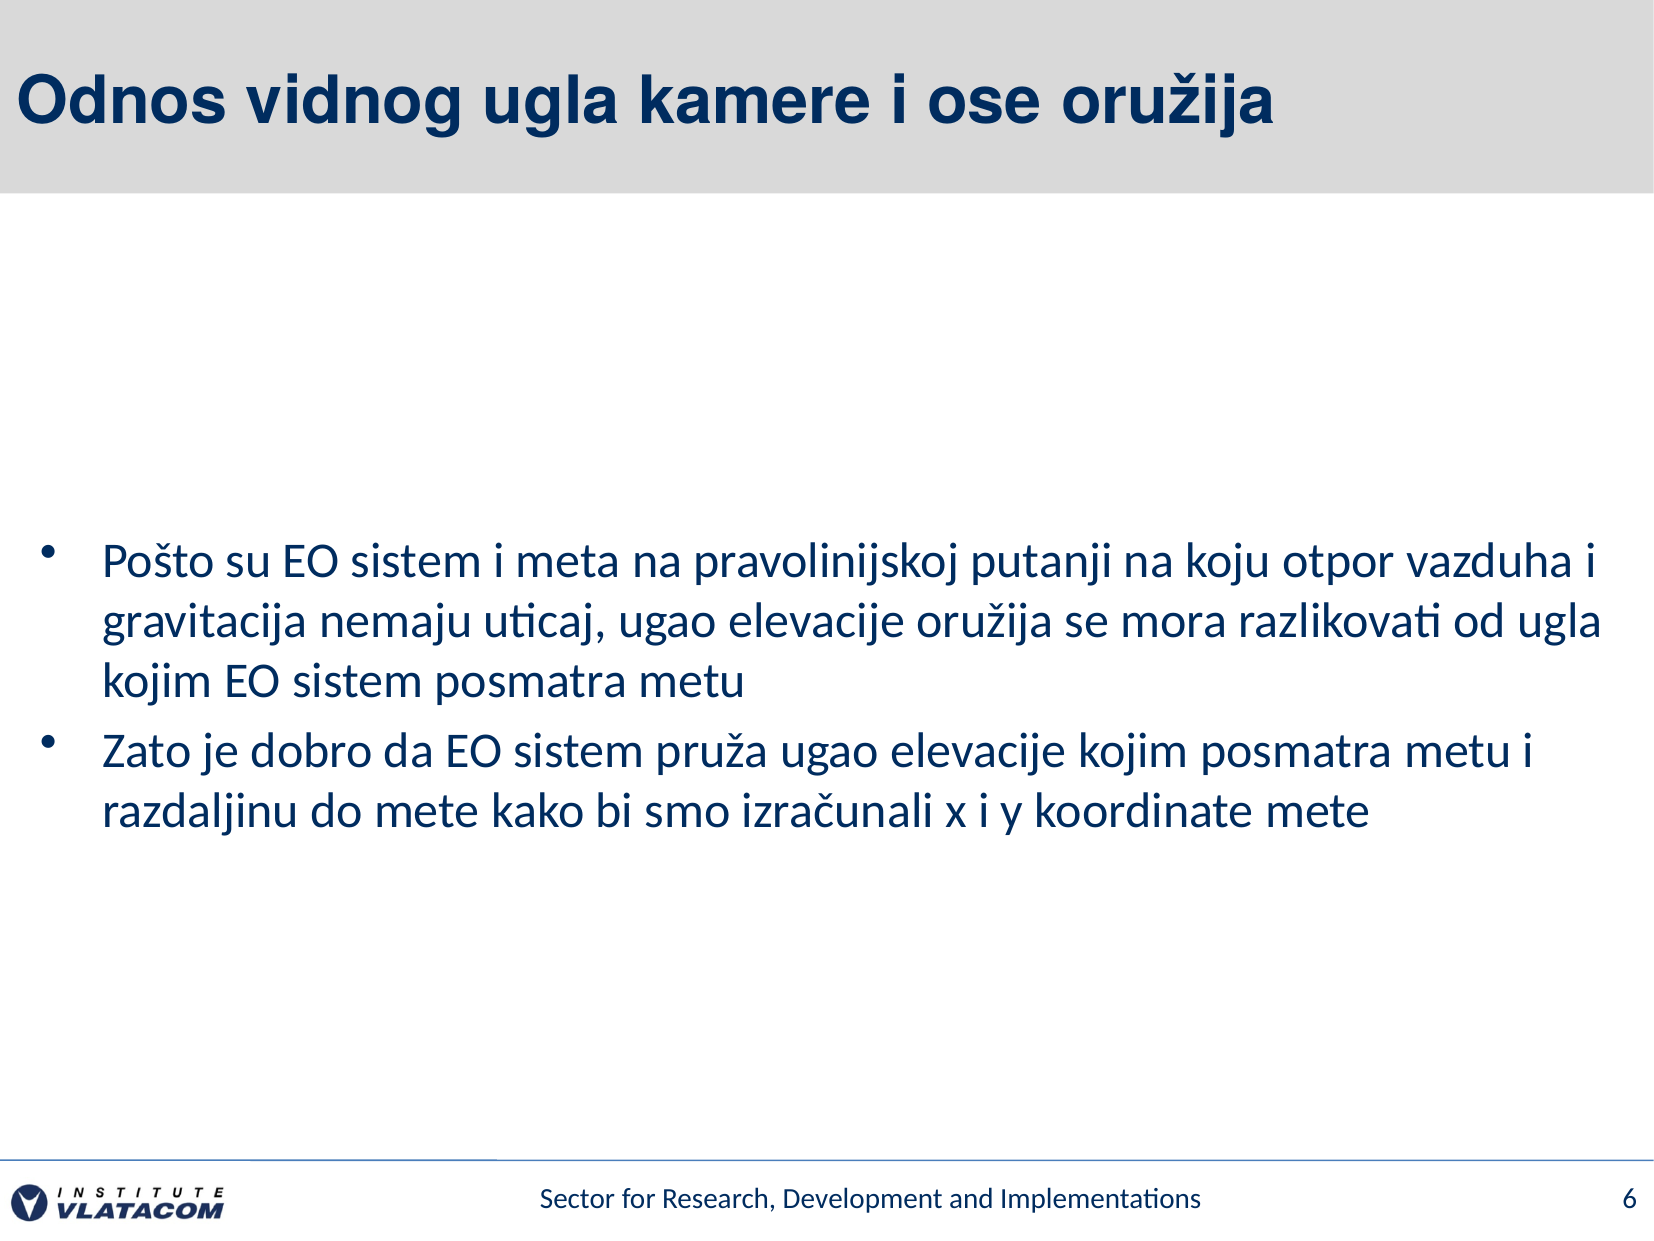

# Odnos vidnog ugla kamere i ose oružija
Pošto su EO sistem i meta na pravolinijskoj putanji na koju otpor vazduha i gravitacija nemaju uticaj, ugao elevacije oružija se mora razlikovati od ugla kojim EO sistem posmatra metu
Zato je dobro da EO sistem pruža ugao elevacije kojim posmatra metu i razdaljinu do mete kako bi smo izračunali x i y koordinate mete
Sector for Research, Development and Implementations
6